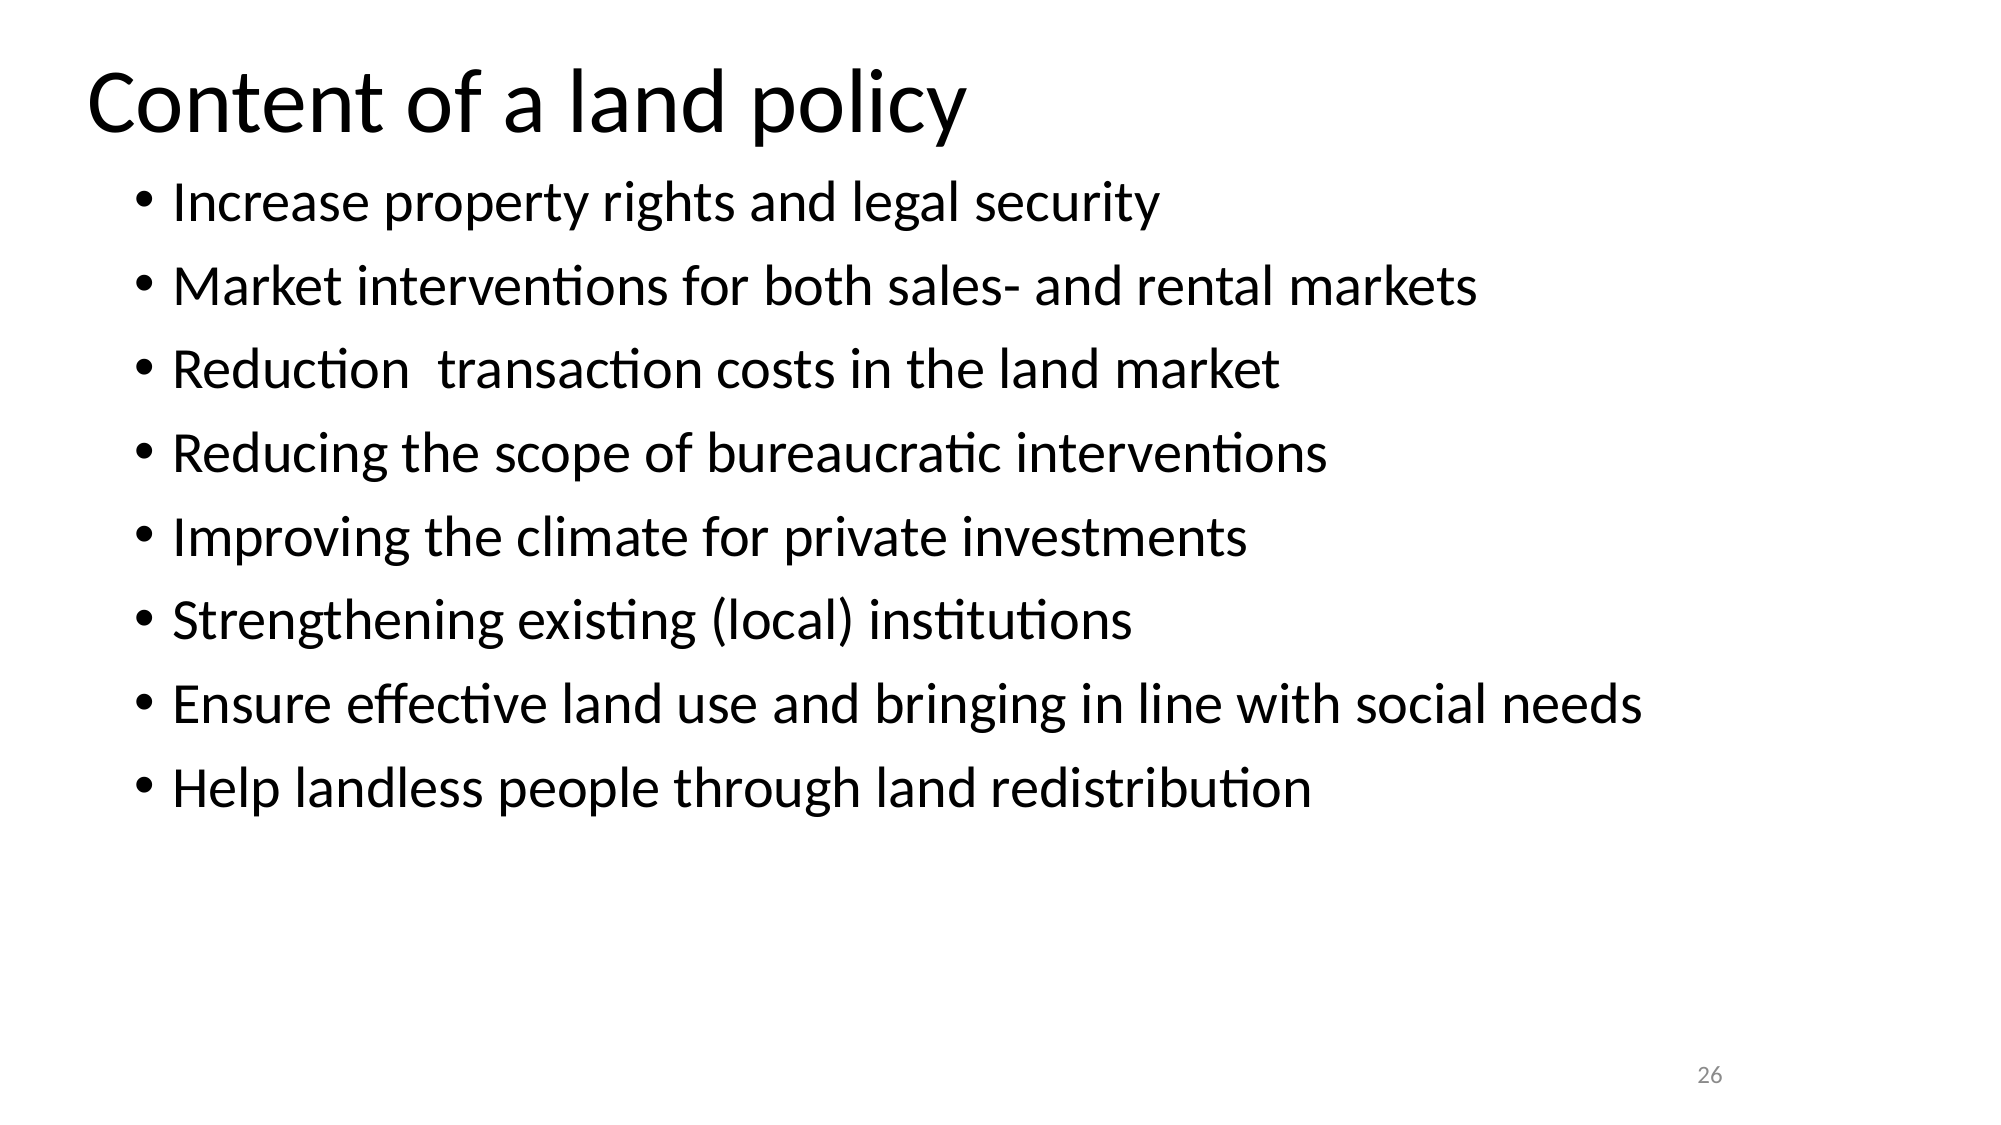

# Content of a land policy
Increase property rights and legal security
Market interventions for both sales- and rental markets
Reduction  transaction costs in the land market
Reducing the scope of bureaucratic interventions
Improving the climate for private investments
Strengthening existing (local) institutions
Ensure effective land use and bringing in line with social needs
Help landless people through land redistribution
26